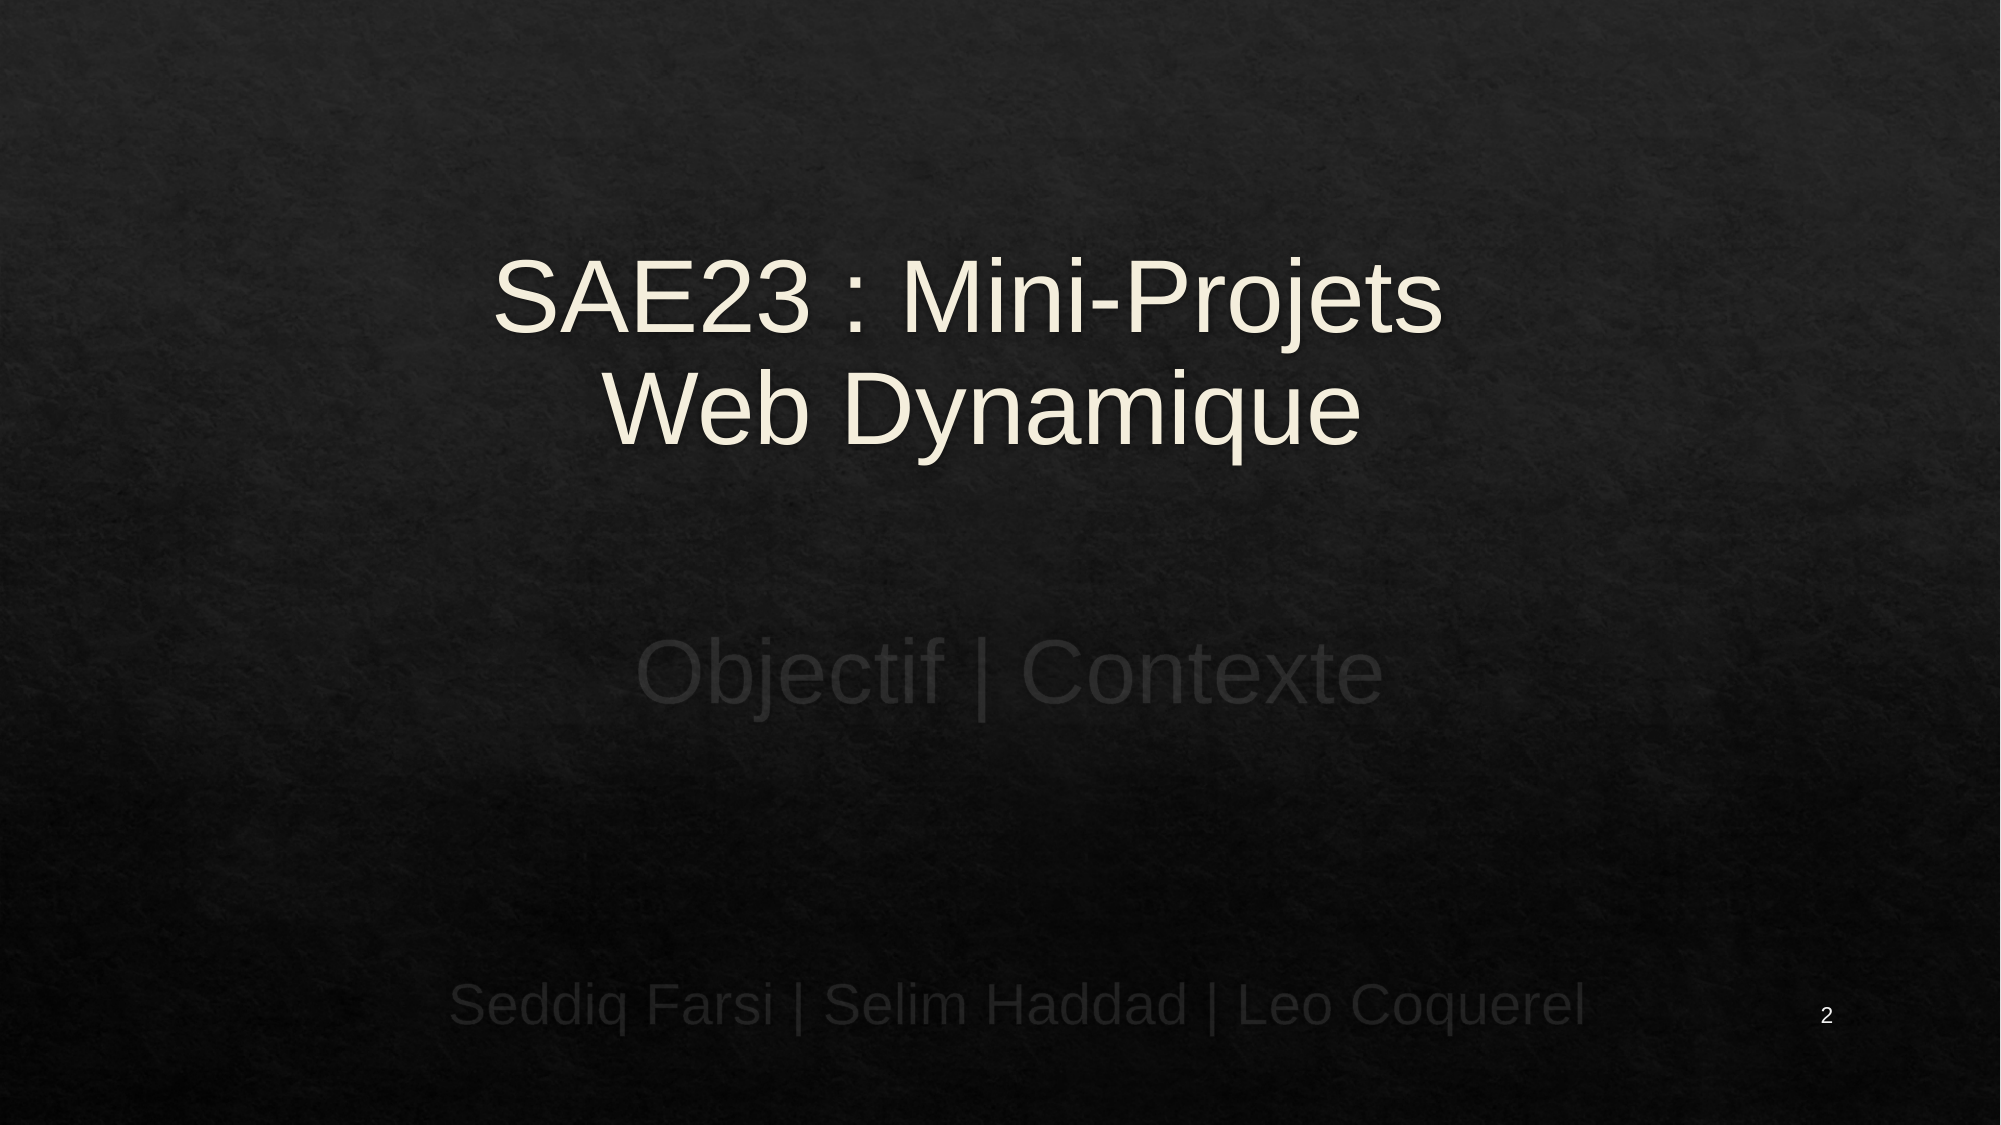

# SAE23 : Mini-Projets Web Dynamique
Objectif | Contexte
Seddiq Farsi | Selim Haddad | Leo Coquerel
2